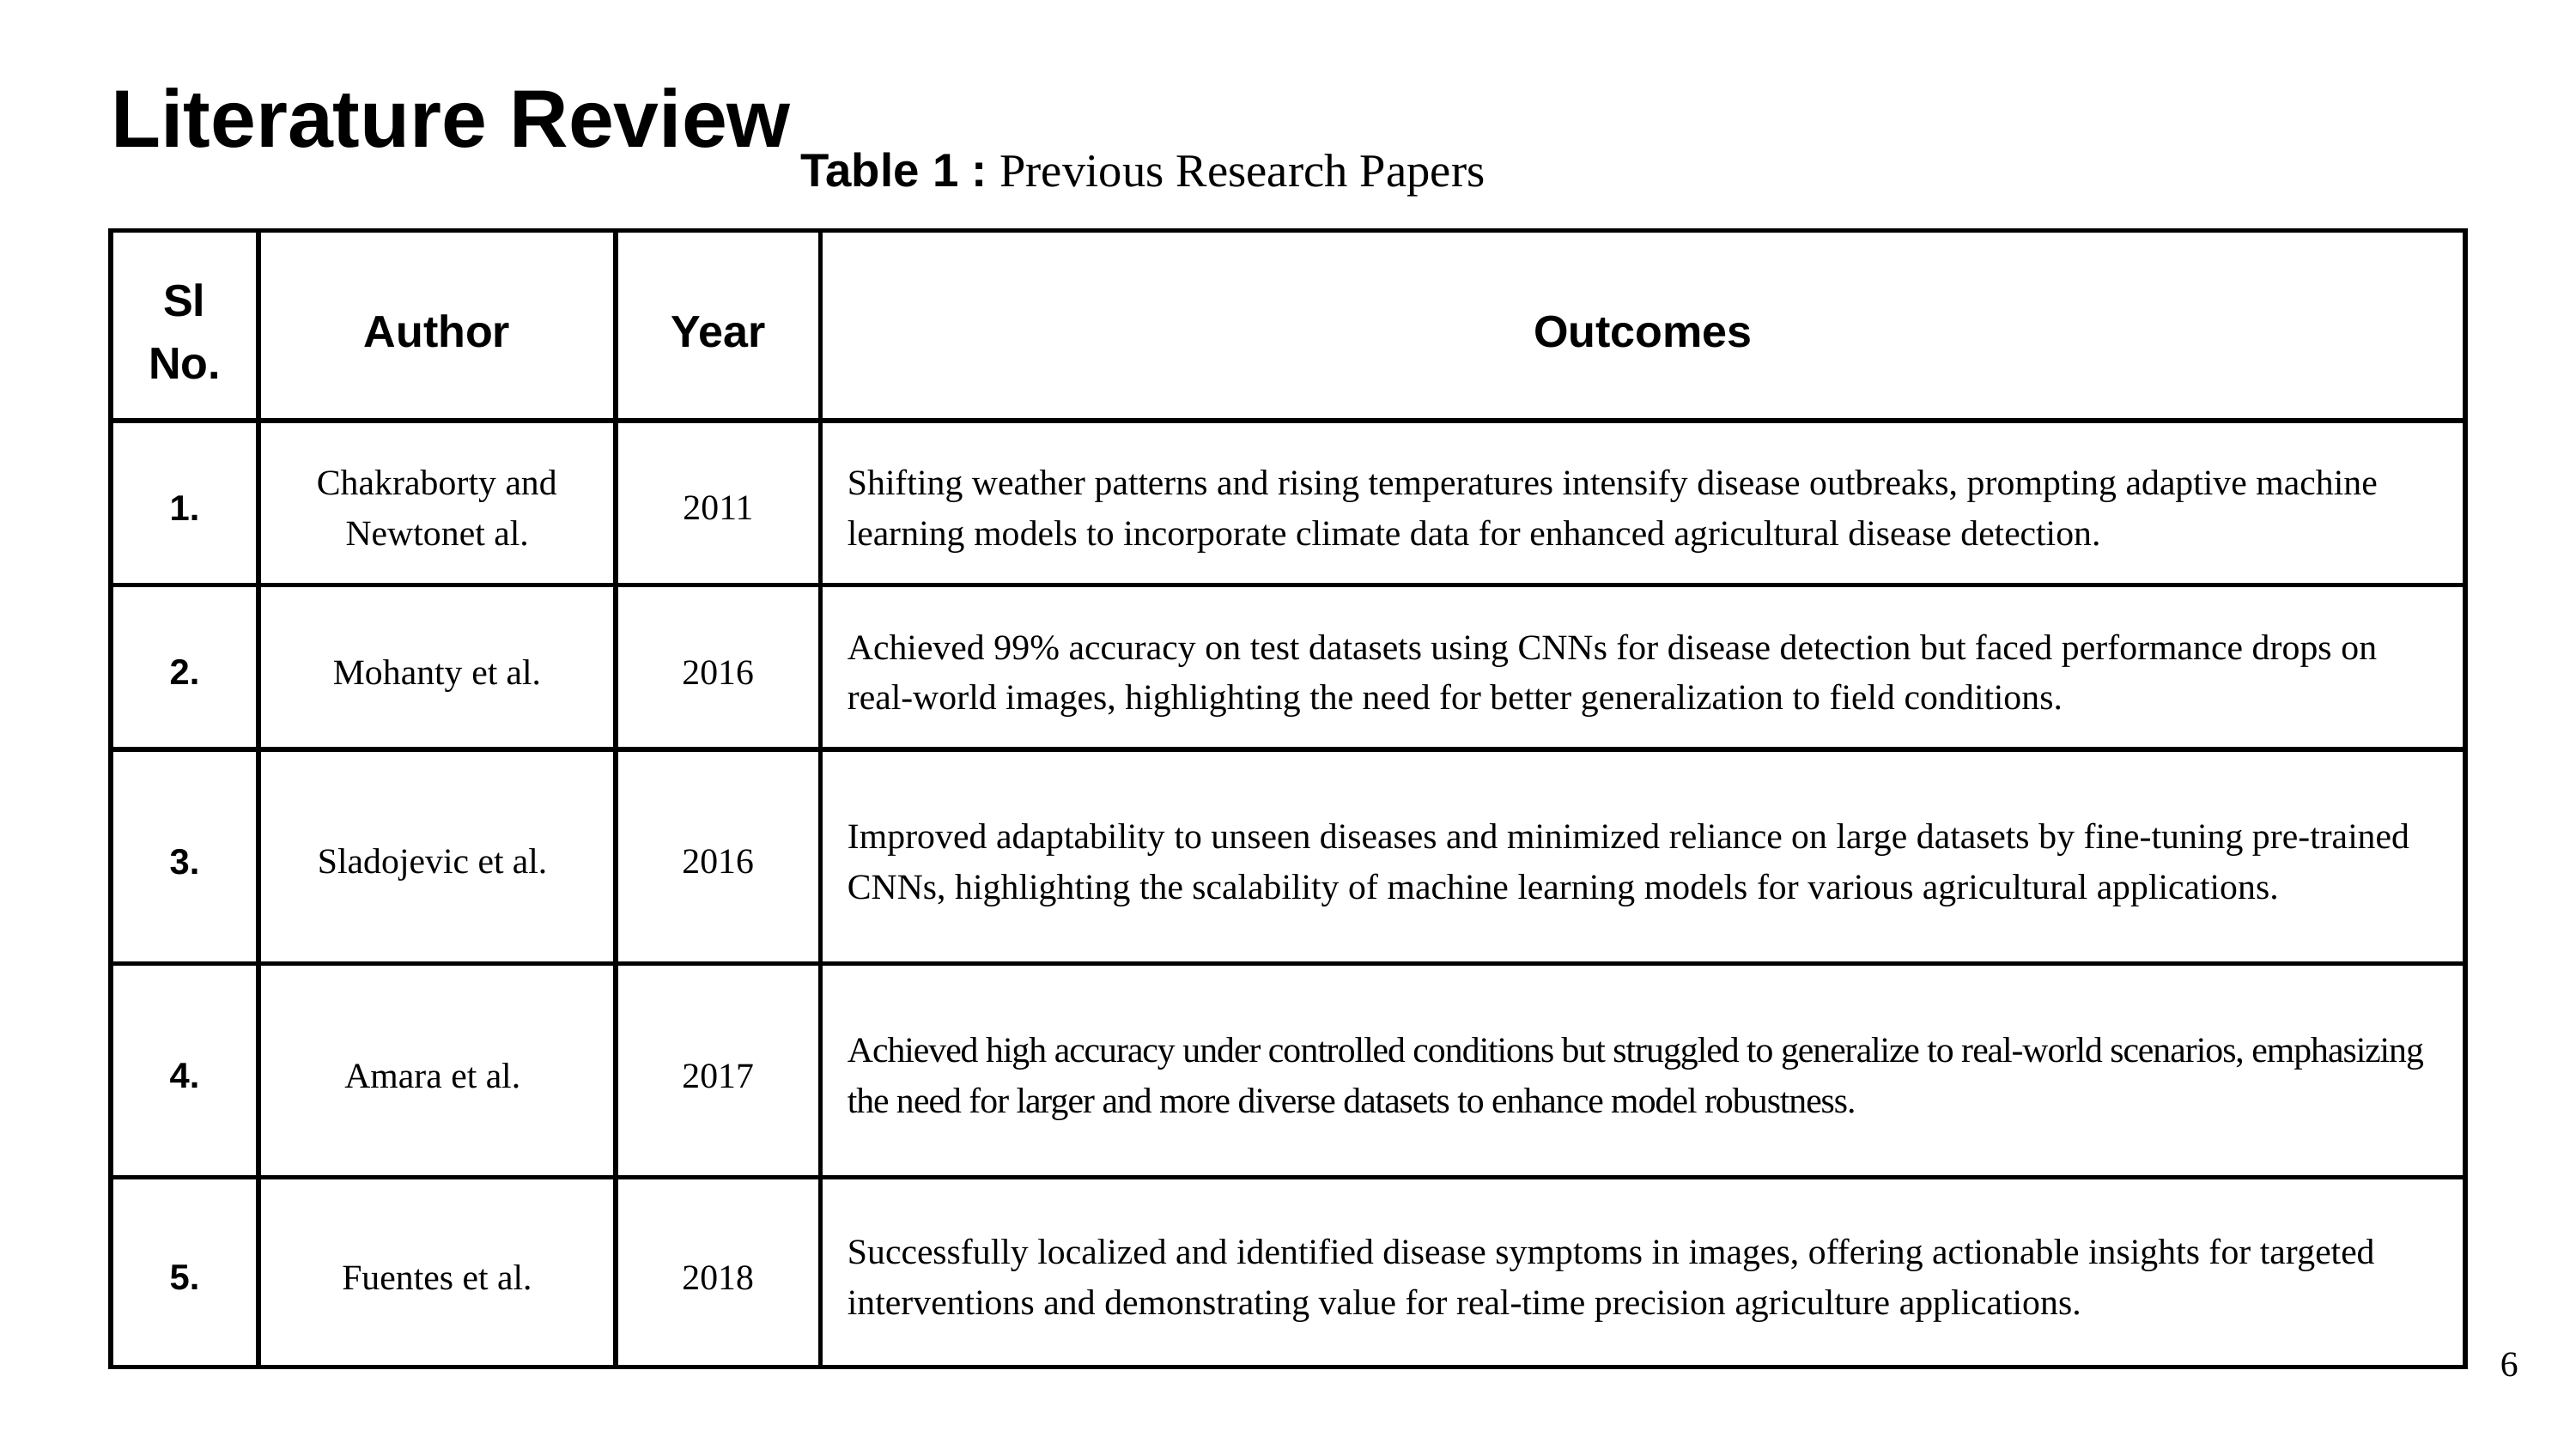

Literature Review
Table 1 : Previous Research Papers
| Sl No. | Author | Year | Outcomes |
| --- | --- | --- | --- |
| 1. | Chakraborty and Newtonet al. | 2011 | Shifting weather patterns and rising temperatures intensify disease outbreaks, prompting adaptive machine learning models to incorporate climate data for enhanced agricultural disease detection. |
| 2. | Mohanty et al. | 2016 | Achieved 99% accuracy on test datasets using CNNs for disease detection but faced performance drops on real-world images, highlighting the need for better generalization to field conditions. |
| 3. | Sladojevic et al. | 2016 | Improved adaptability to unseen diseases and minimized reliance on large datasets by fine-tuning pre-trained CNNs, highlighting the scalability of machine learning models for various agricultural applications. |
| 4. | Amara et al. | 2017 | Achieved high accuracy under controlled conditions but struggled to generalize to real-world scenarios, emphasizing the need for larger and more diverse datasets to enhance model robustness. |
| 5. | Fuentes et al. | 2018 | Successfully localized and identified disease symptoms in images, offering actionable insights for targeted interventions and demonstrating value for real-time precision agriculture applications. |
6